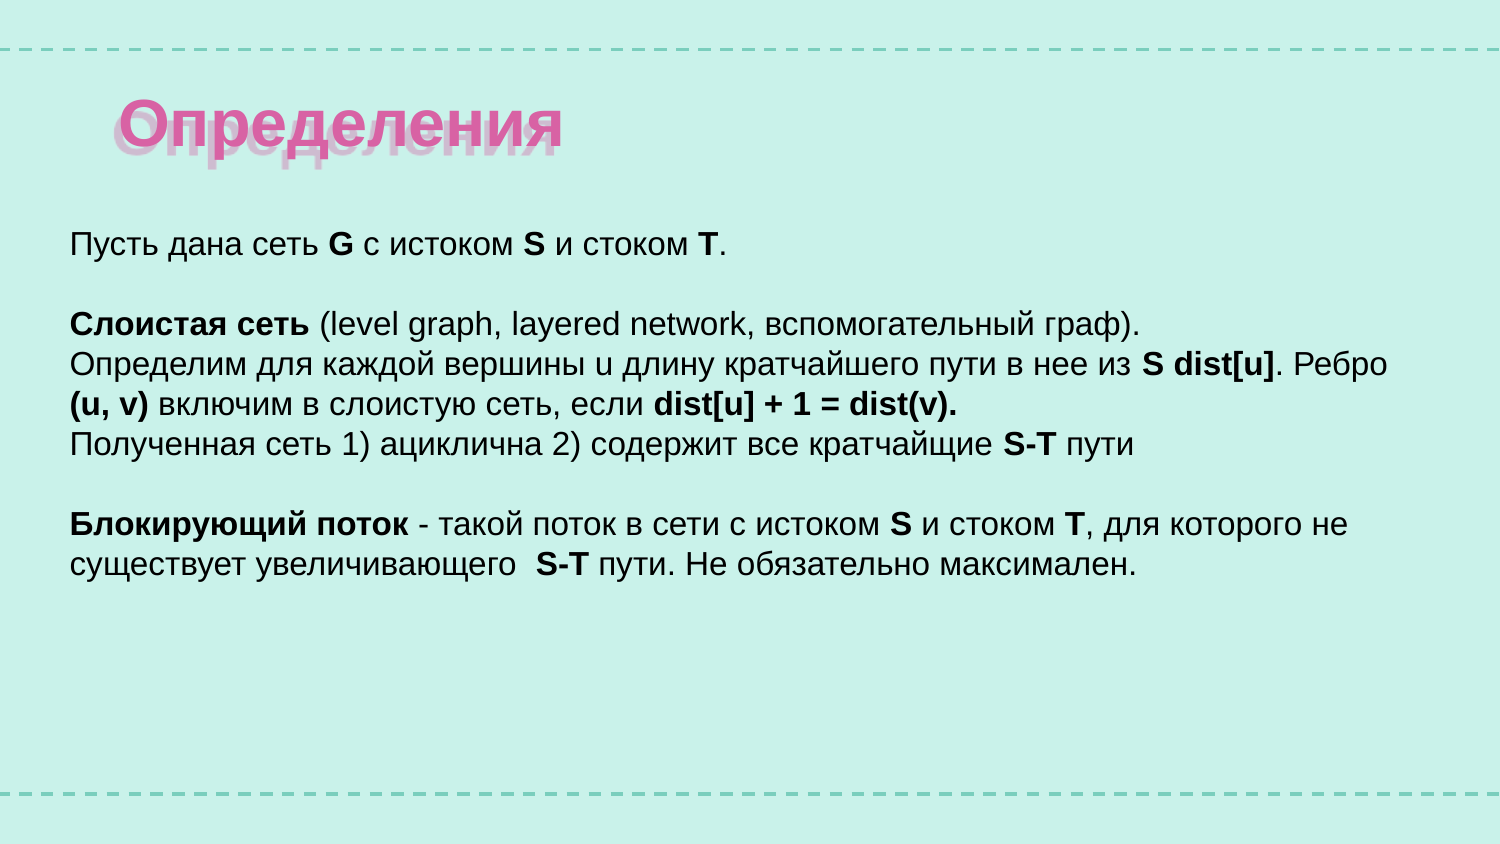

# Определения
Пусть дана сеть G с истоком S и стоком T.

Слоистая сеть (level graph, layered network, вспомогательный граф).
Определим для каждой вершины u длину кратчайшего пути в нее из S dist[u]. Ребро (u, v) включим в слоистую сеть, если dist[u] + 1 = dist(v).
Полученная сеть 1) ациклична 2) содержит все кратчайщие S-T пути

Блокирующий поток - такой поток в сети с истоком S и стоком T, для которого не существует увеличивающего  S-T пути. Не обязательно максимален.